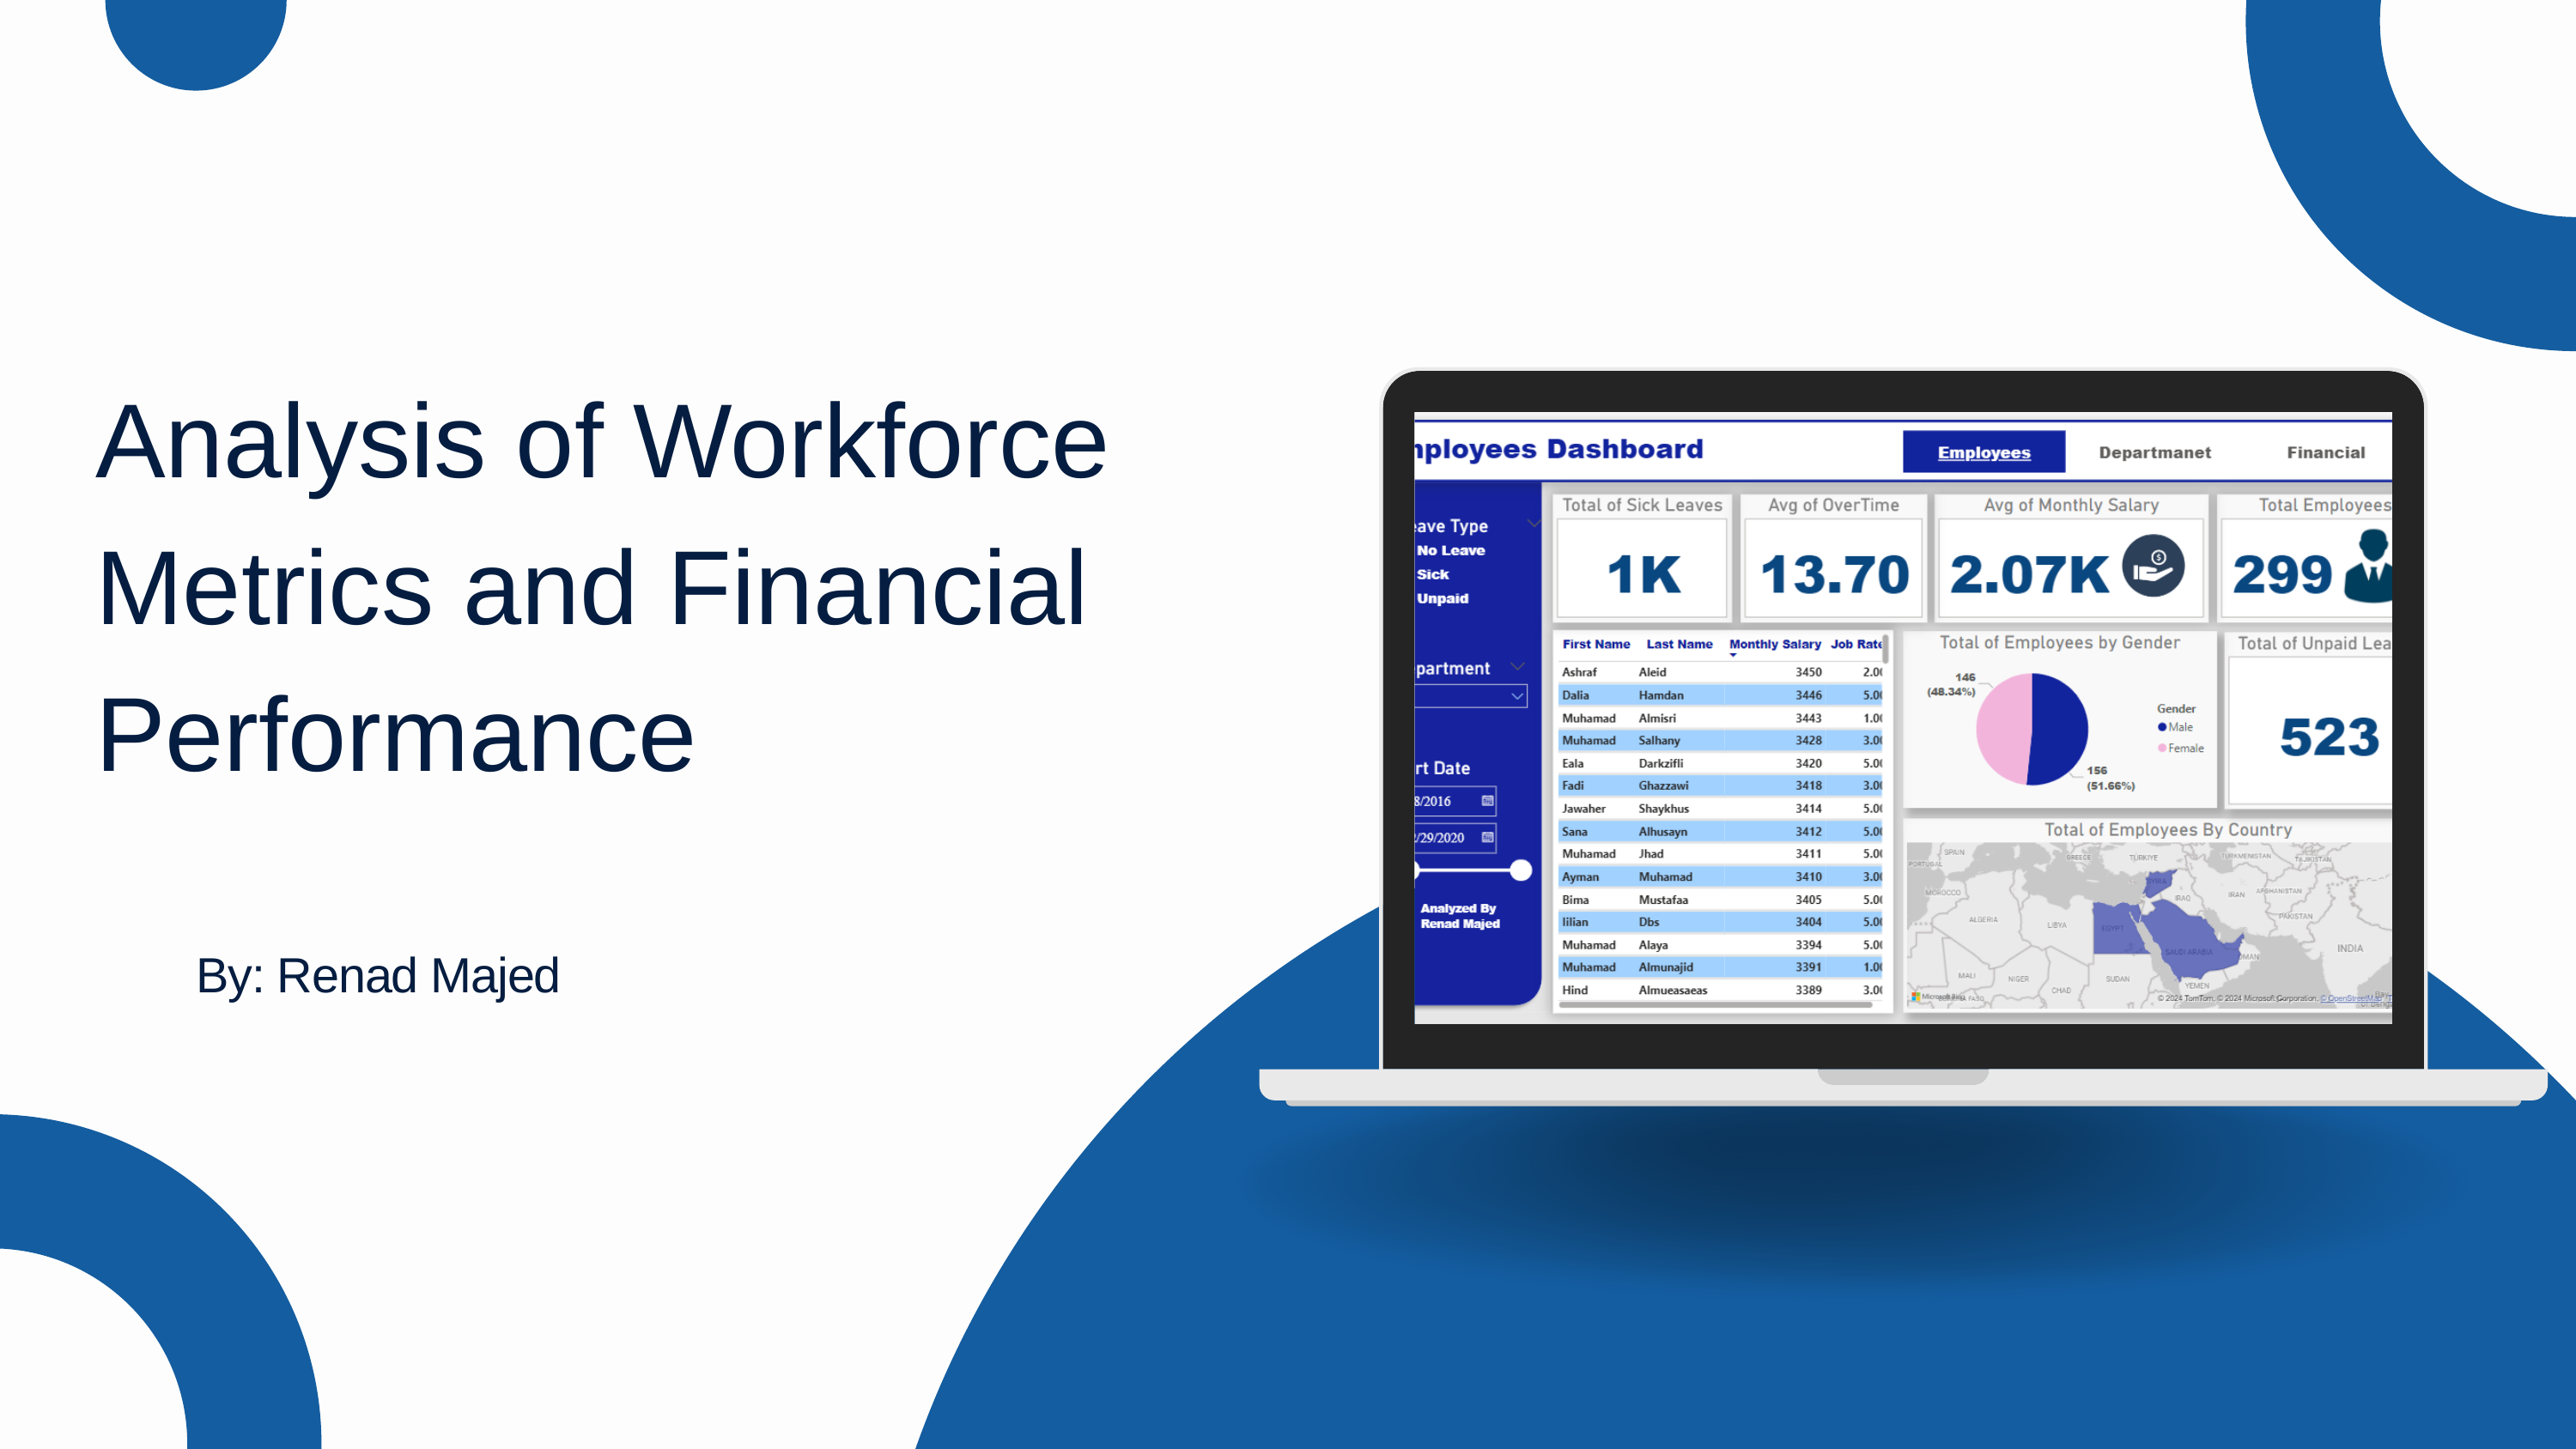

Analysis of Workforce Metrics and Financial Performance

By: Renad Majed